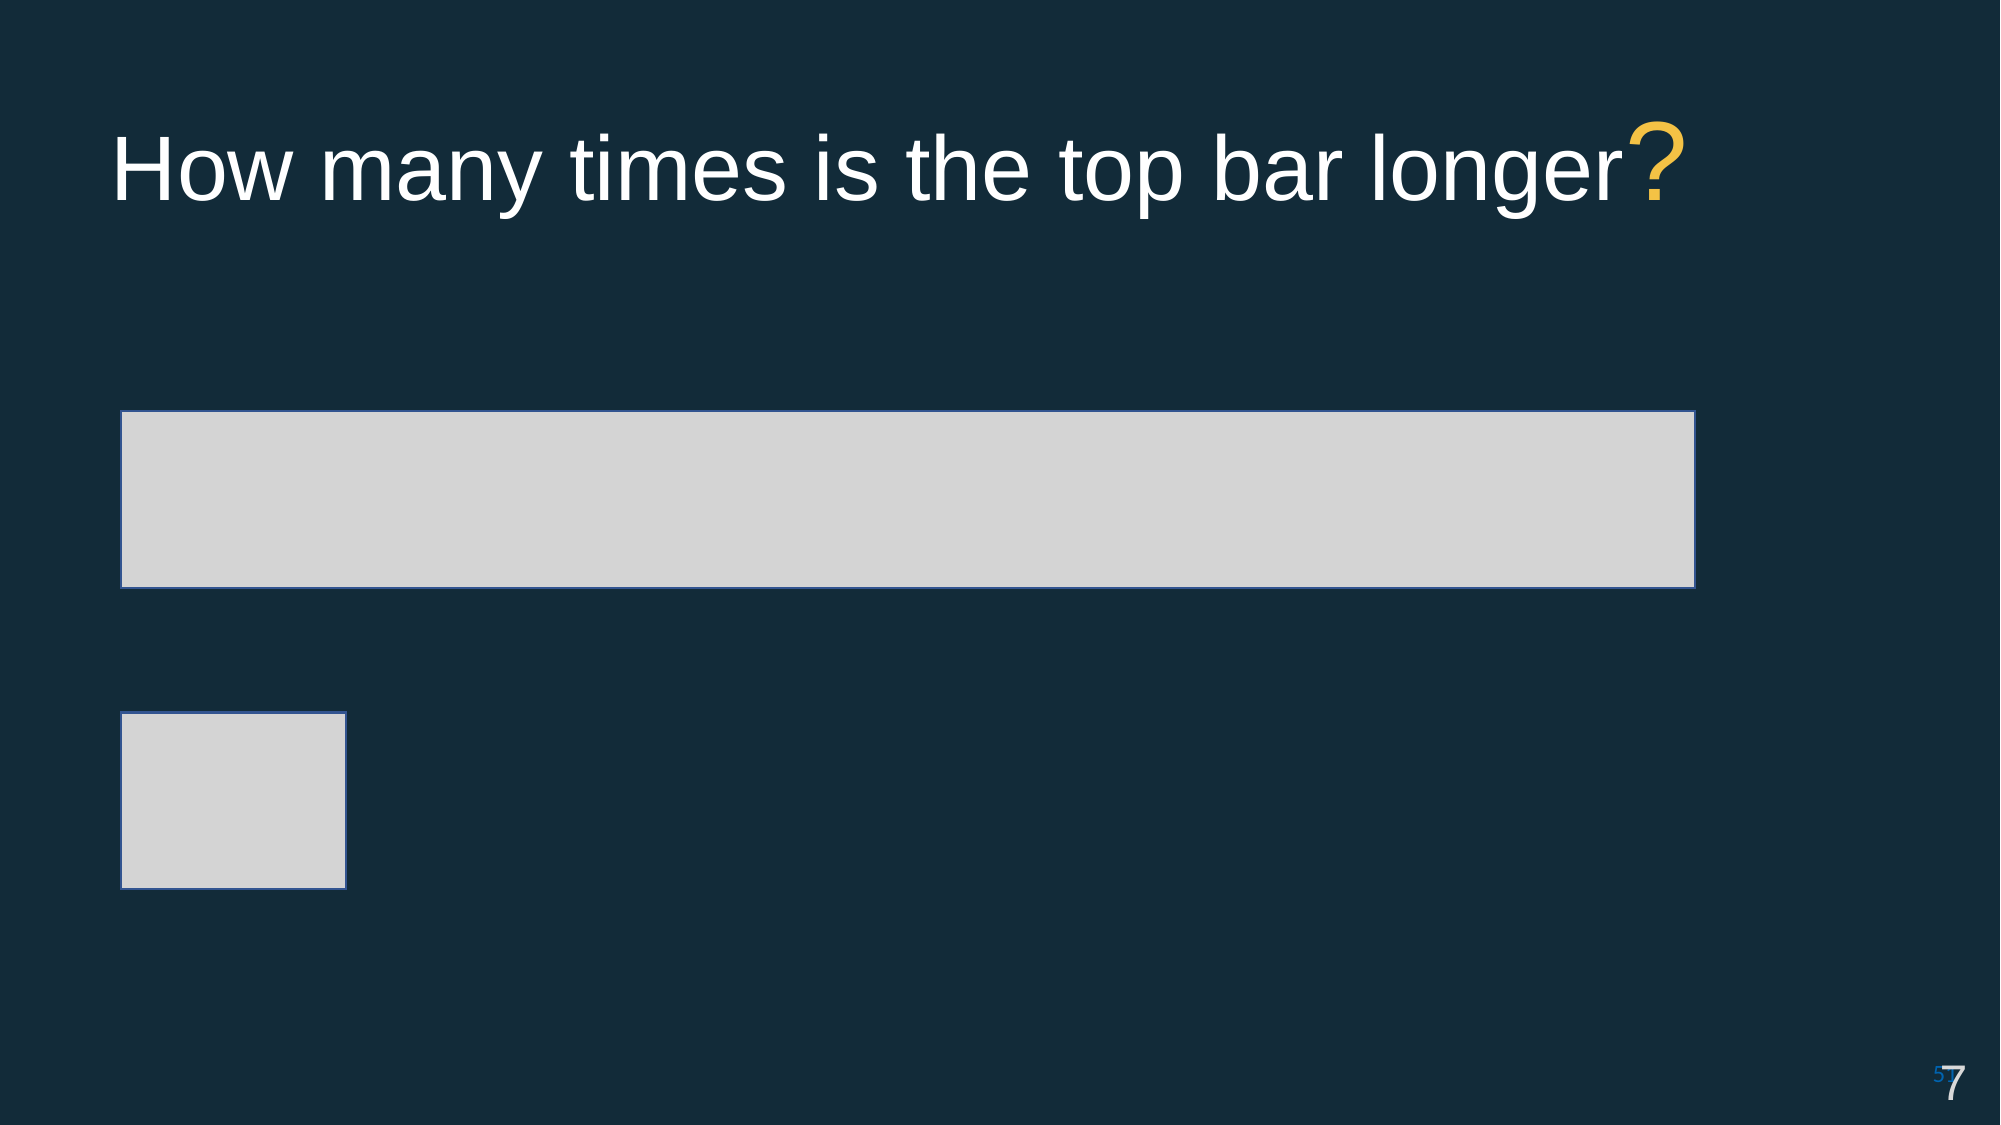

# How many times is the top bar longer?

51
7